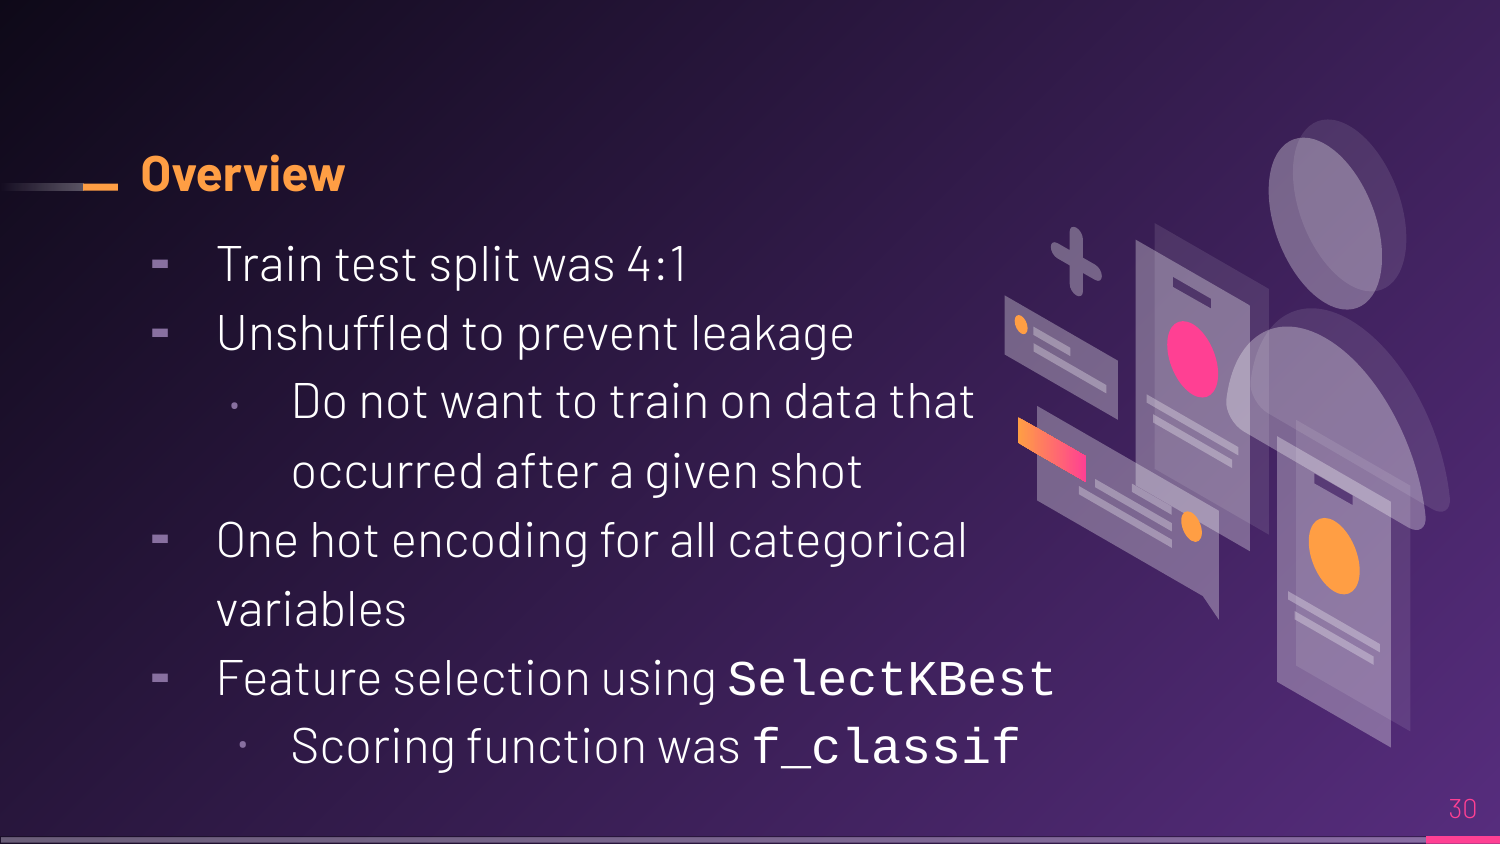

# Overview
Train test split was 4:1
Unshuffled to prevent leakage
Do not want to train on data that occurred after a given shot
One hot encoding for all categorical variables
Feature selection using SelectKBest
Scoring function was f_classif

30